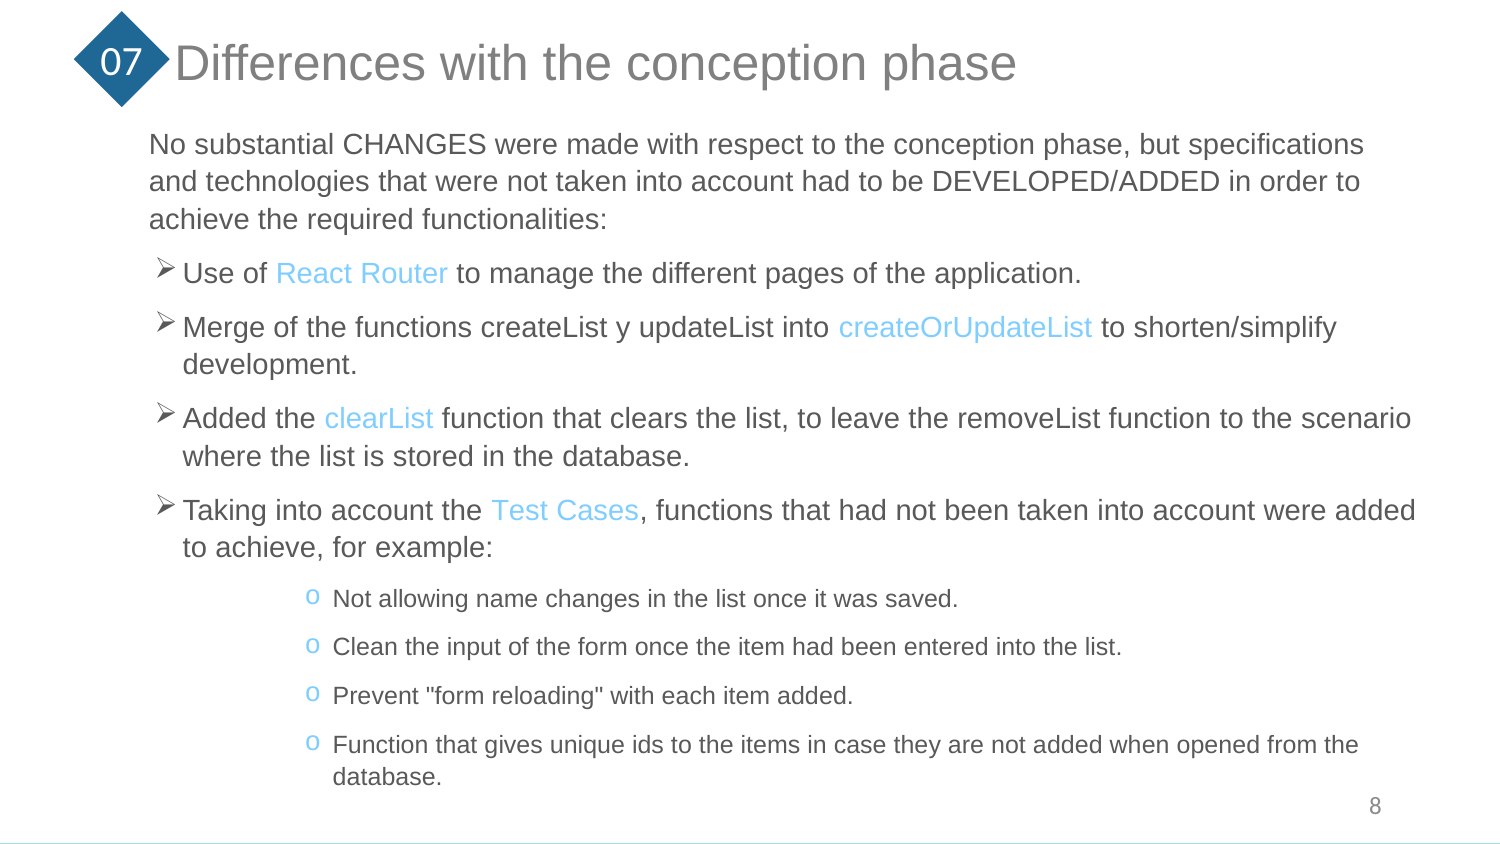

07
Differences with the conception phase
No substantial CHANGES were made with respect to the conception phase, but specifications and technologies that were not taken into account had to be DEVELOPED/ADDED in order to achieve the required functionalities:
Use of React Router to manage the different pages of the application.
Merge of the functions createList y updateList into createOrUpdateList to shorten/simplify development.
Added the clearList function that clears the list, to leave the removeList function to the scenario where the list is stored in the database.
Taking into account the Test Cases, functions that had not been taken into account were added to achieve, for example:
Not allowing name changes in the list once it was saved.
Clean the input of the form once the item had been entered into the list.
Prevent "form reloading" with each item added.
Function that gives unique ids to the items in case they are not added when opened from the database.

8